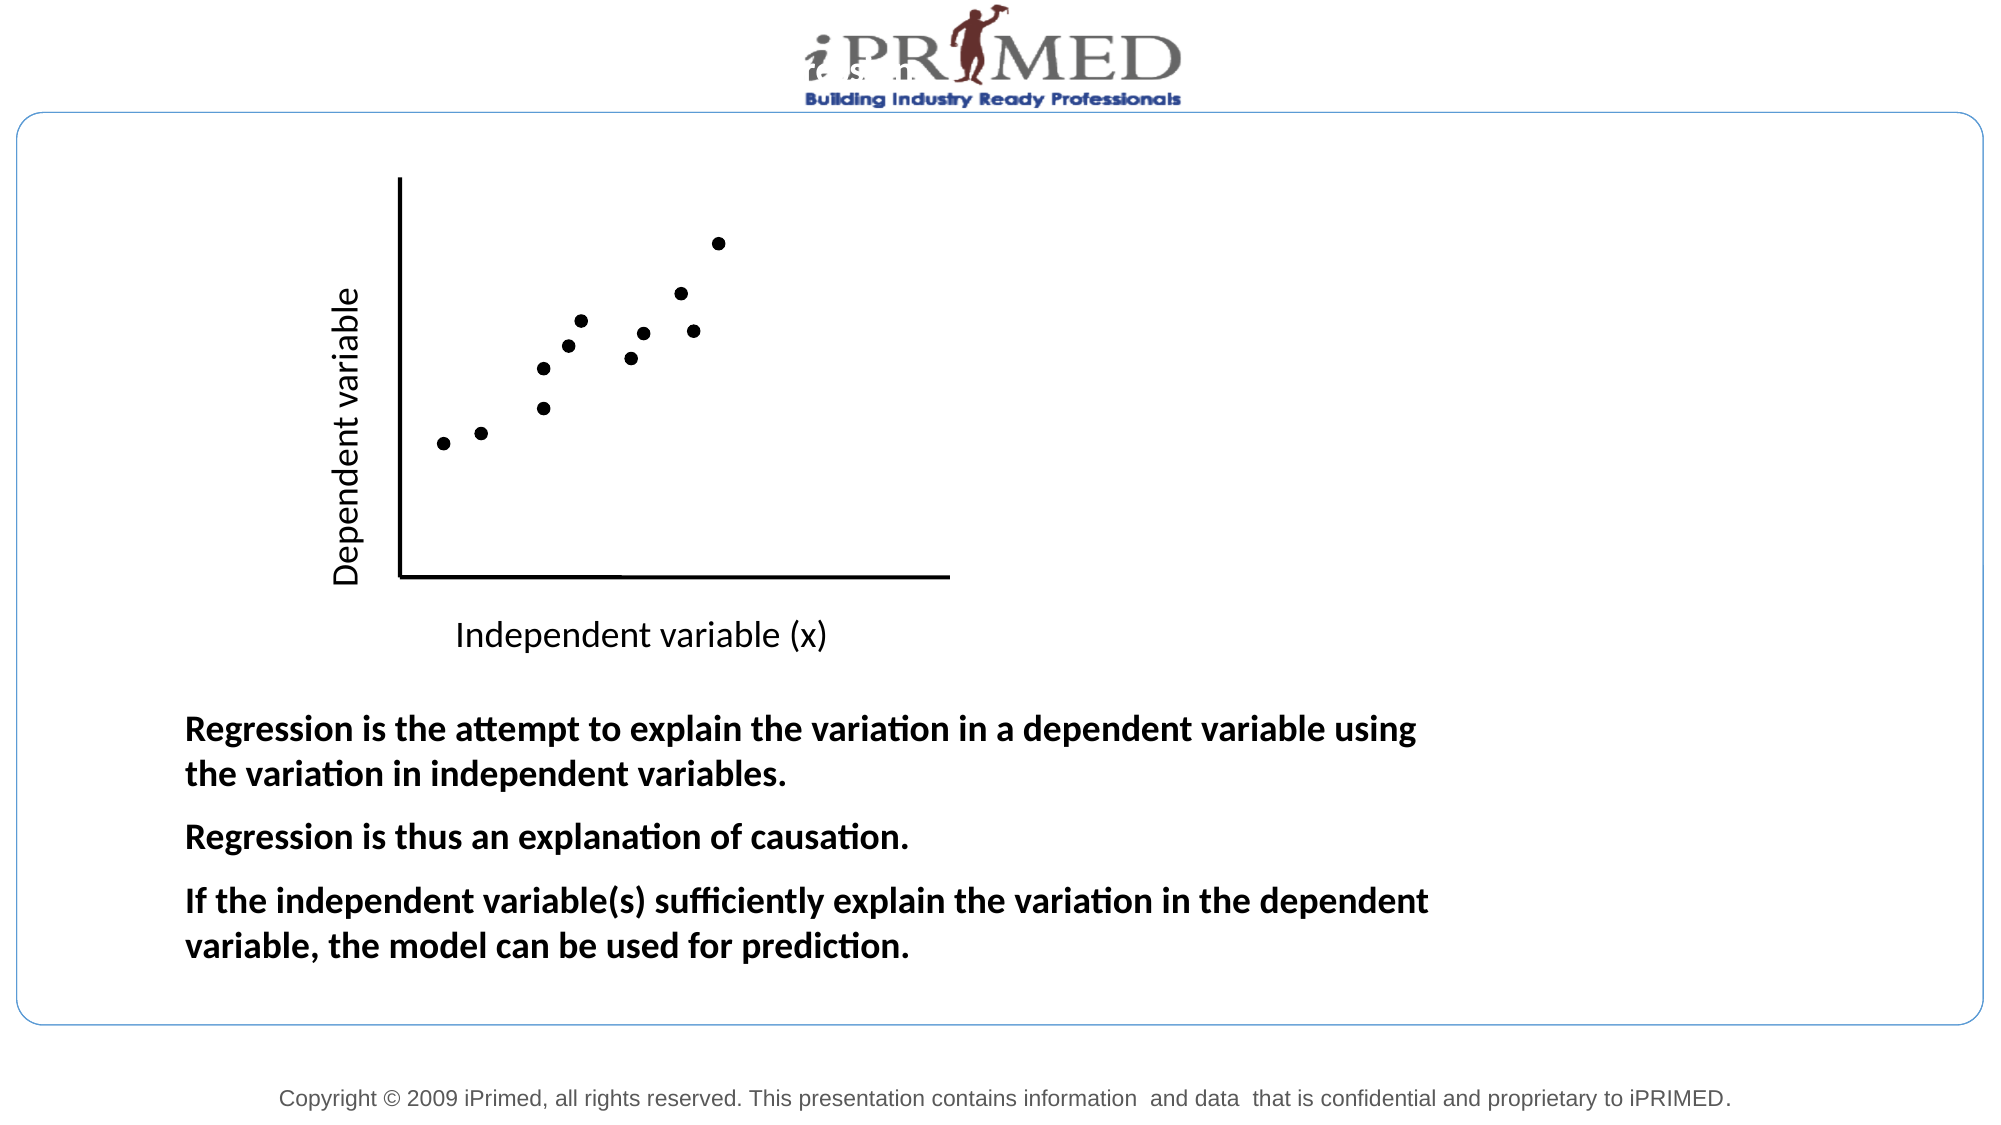

Regression

Dependent variable

Independent variable (x)
Regression is the attempt to explain the variation in a dependent variable using the variation in independent variables.
Regression is thus an explanation of causation.
If the independent variable(s) sufficiently explain the variation in the dependent variable, the model can be used for prediction.